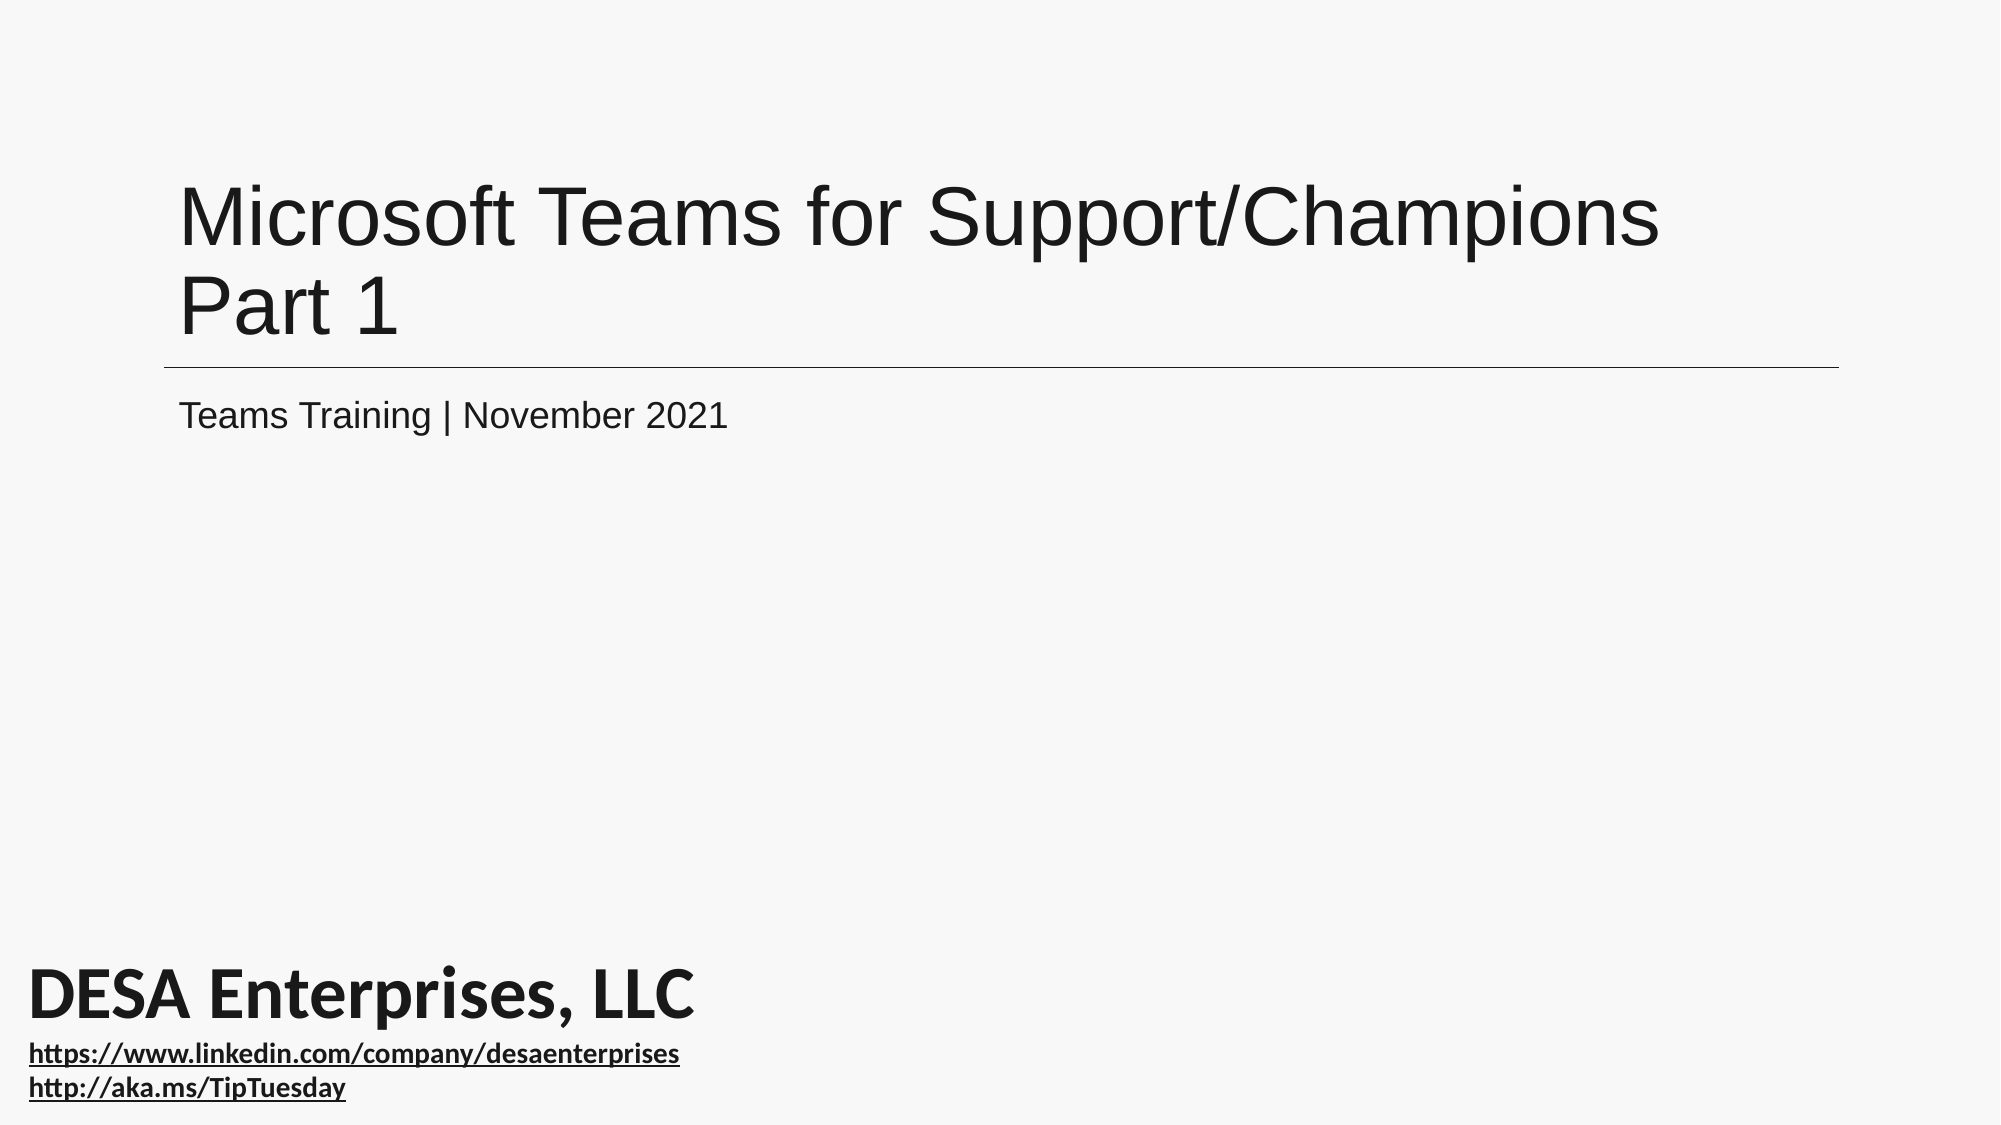

# Microsoft Teams for Support/Champions Part 1
Teams Training | November 2021
DESA Enterprises, LLC
https://www.linkedin.com/company/desaenterprises
http://aka.ms/TipTuesday